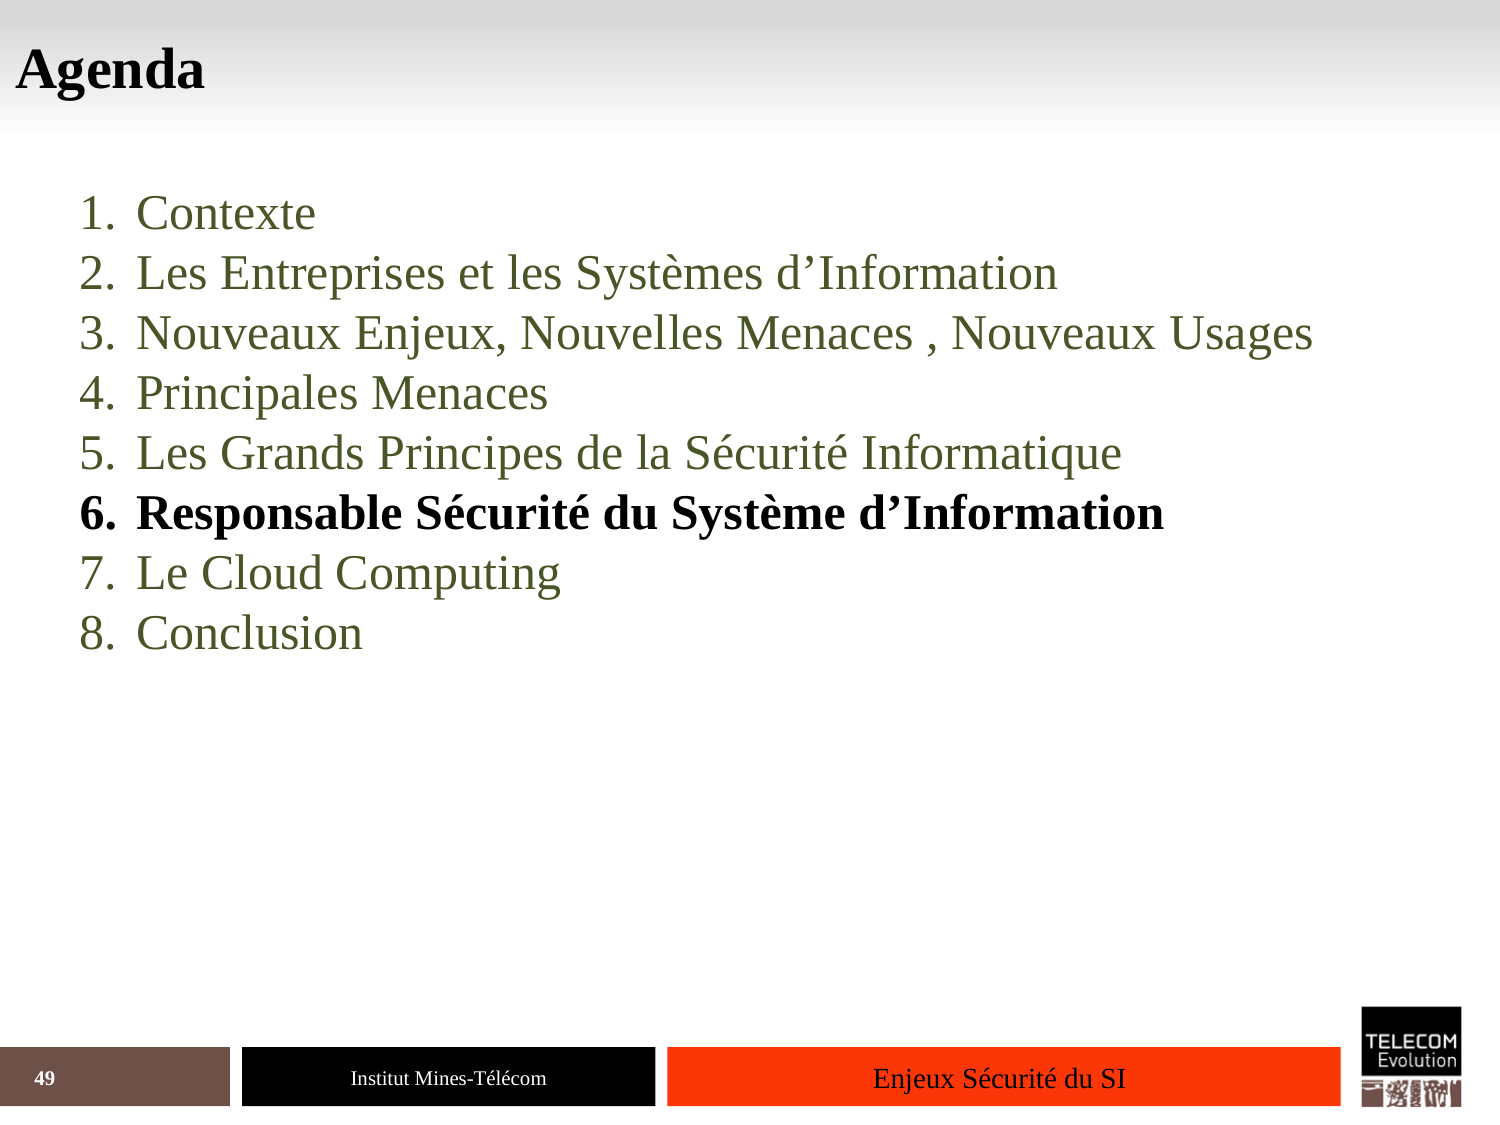

# Agenda
49
Contexte
Les Entreprises et les Systèmes d’Information
Nouveaux Enjeux, Nouvelles Menaces , Nouveaux Usages
Principales Menaces
Les Grands Principes de la Sécurité Informatique
Responsable Sécurité du Système d’Information
Le Cloud Computing
Conclusion
Enjeux Sécurité du SI